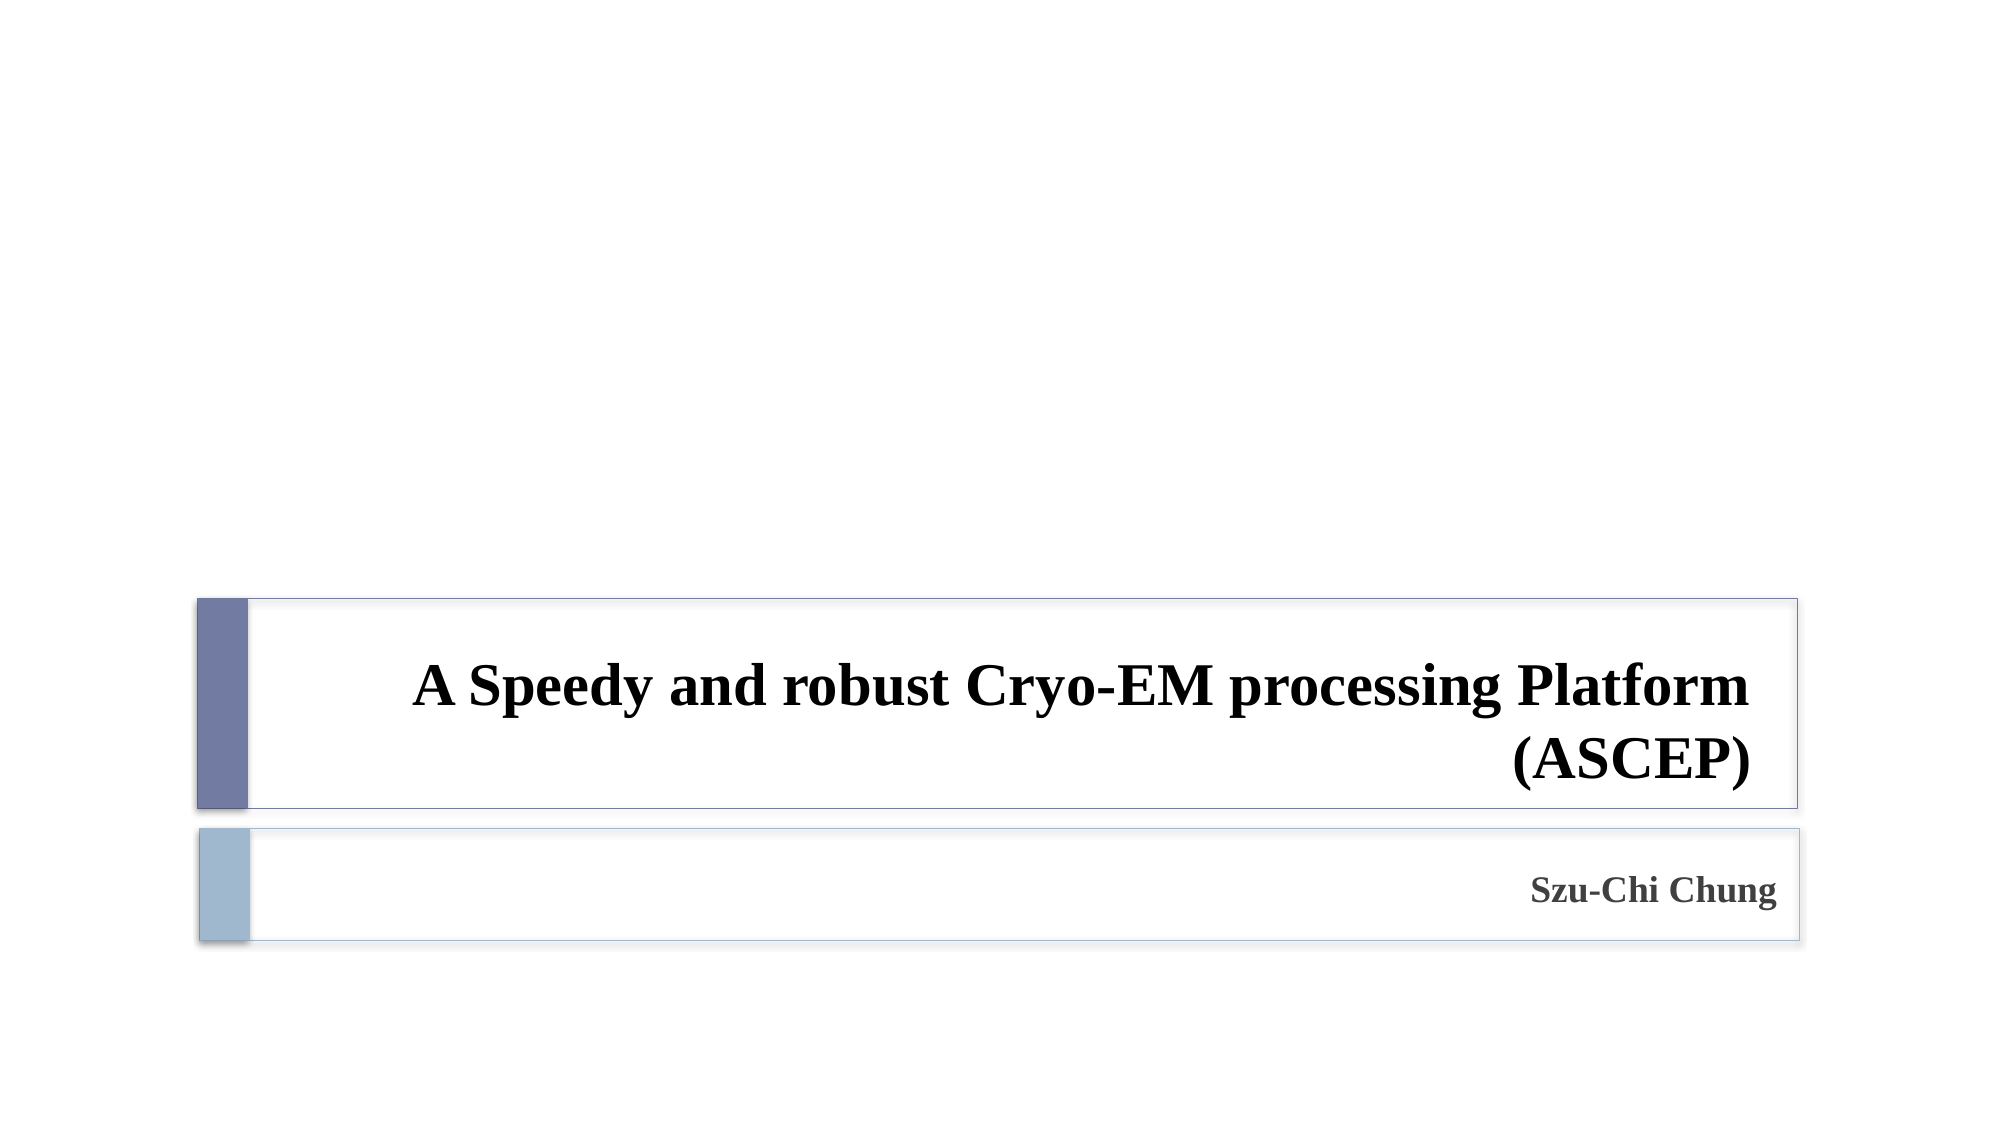

# A Speedy and robust Cryo-EM processing Platform (ASCEP)
Szu-Chi Chung